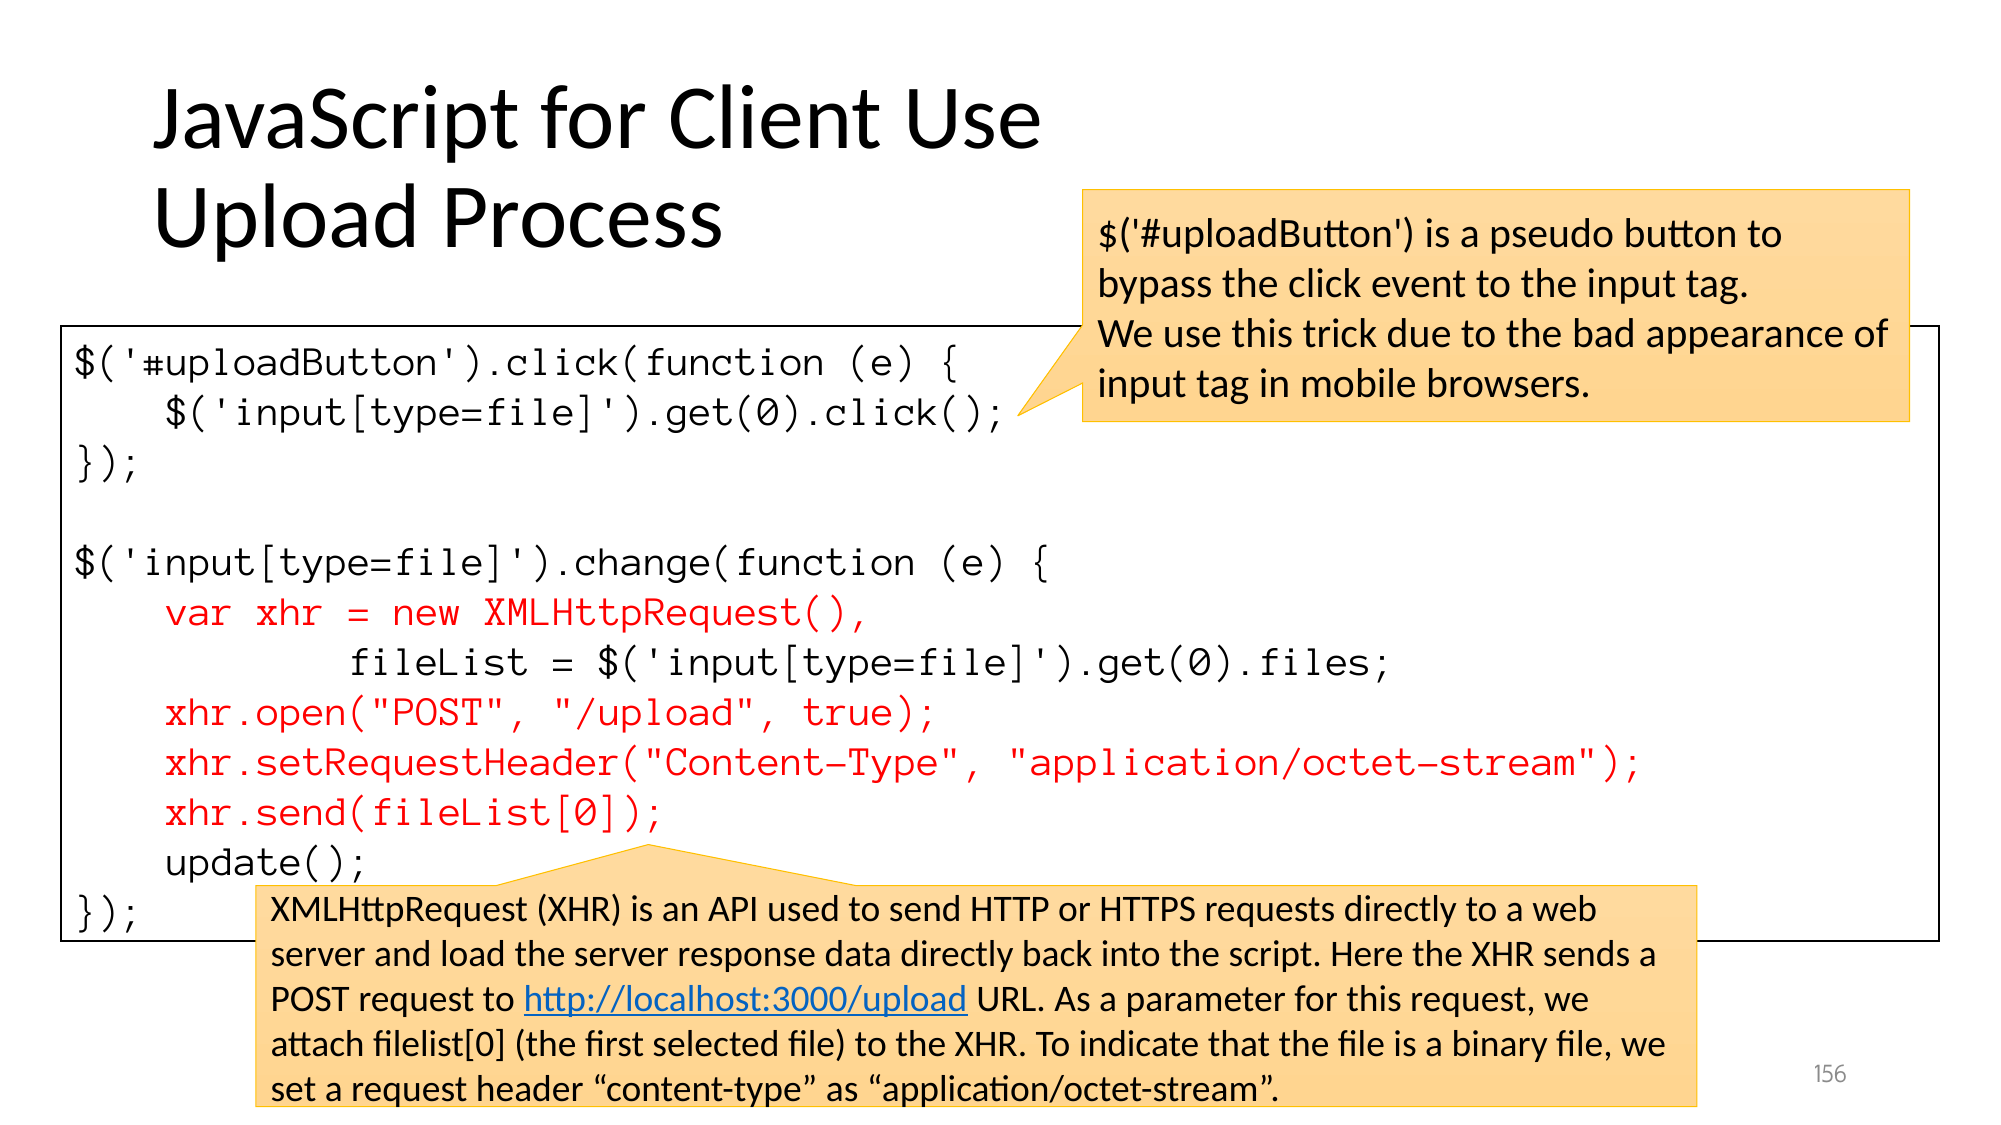

# JavaScript for Client Use Upload Process
$('#uploadButton') is a pseudo button to bypass the click event to the input tag.
We use this trick due to the bad appearance of input tag in mobile browsers.
$('#uploadButton').click(function (e) {
    $('input[type=file]').get(0).click();
});

$('input[type=file]').change(function (e) {
    var xhr = new XMLHttpRequest(),
            fileList = $('input[type=file]').get(0).files;
    xhr.open("POST", "/upload", true);
    xhr.setRequestHeader("Content-Type", "application/octet-stream");
    xhr.send(fileList[0]);
    update();
});
XMLHttpRequest (XHR) is an API used to send HTTP or HTTPS requests directly to a web server and load the server response data directly back into the script. Here the XHR sends a POST request to http://localhost:3000/upload URL. As a parameter for this request, we attach filelist[0] (the first selected file) to the XHR. To indicate that the file is a binary file, we set a request header “content-type” as “application/octet-stream”.
156